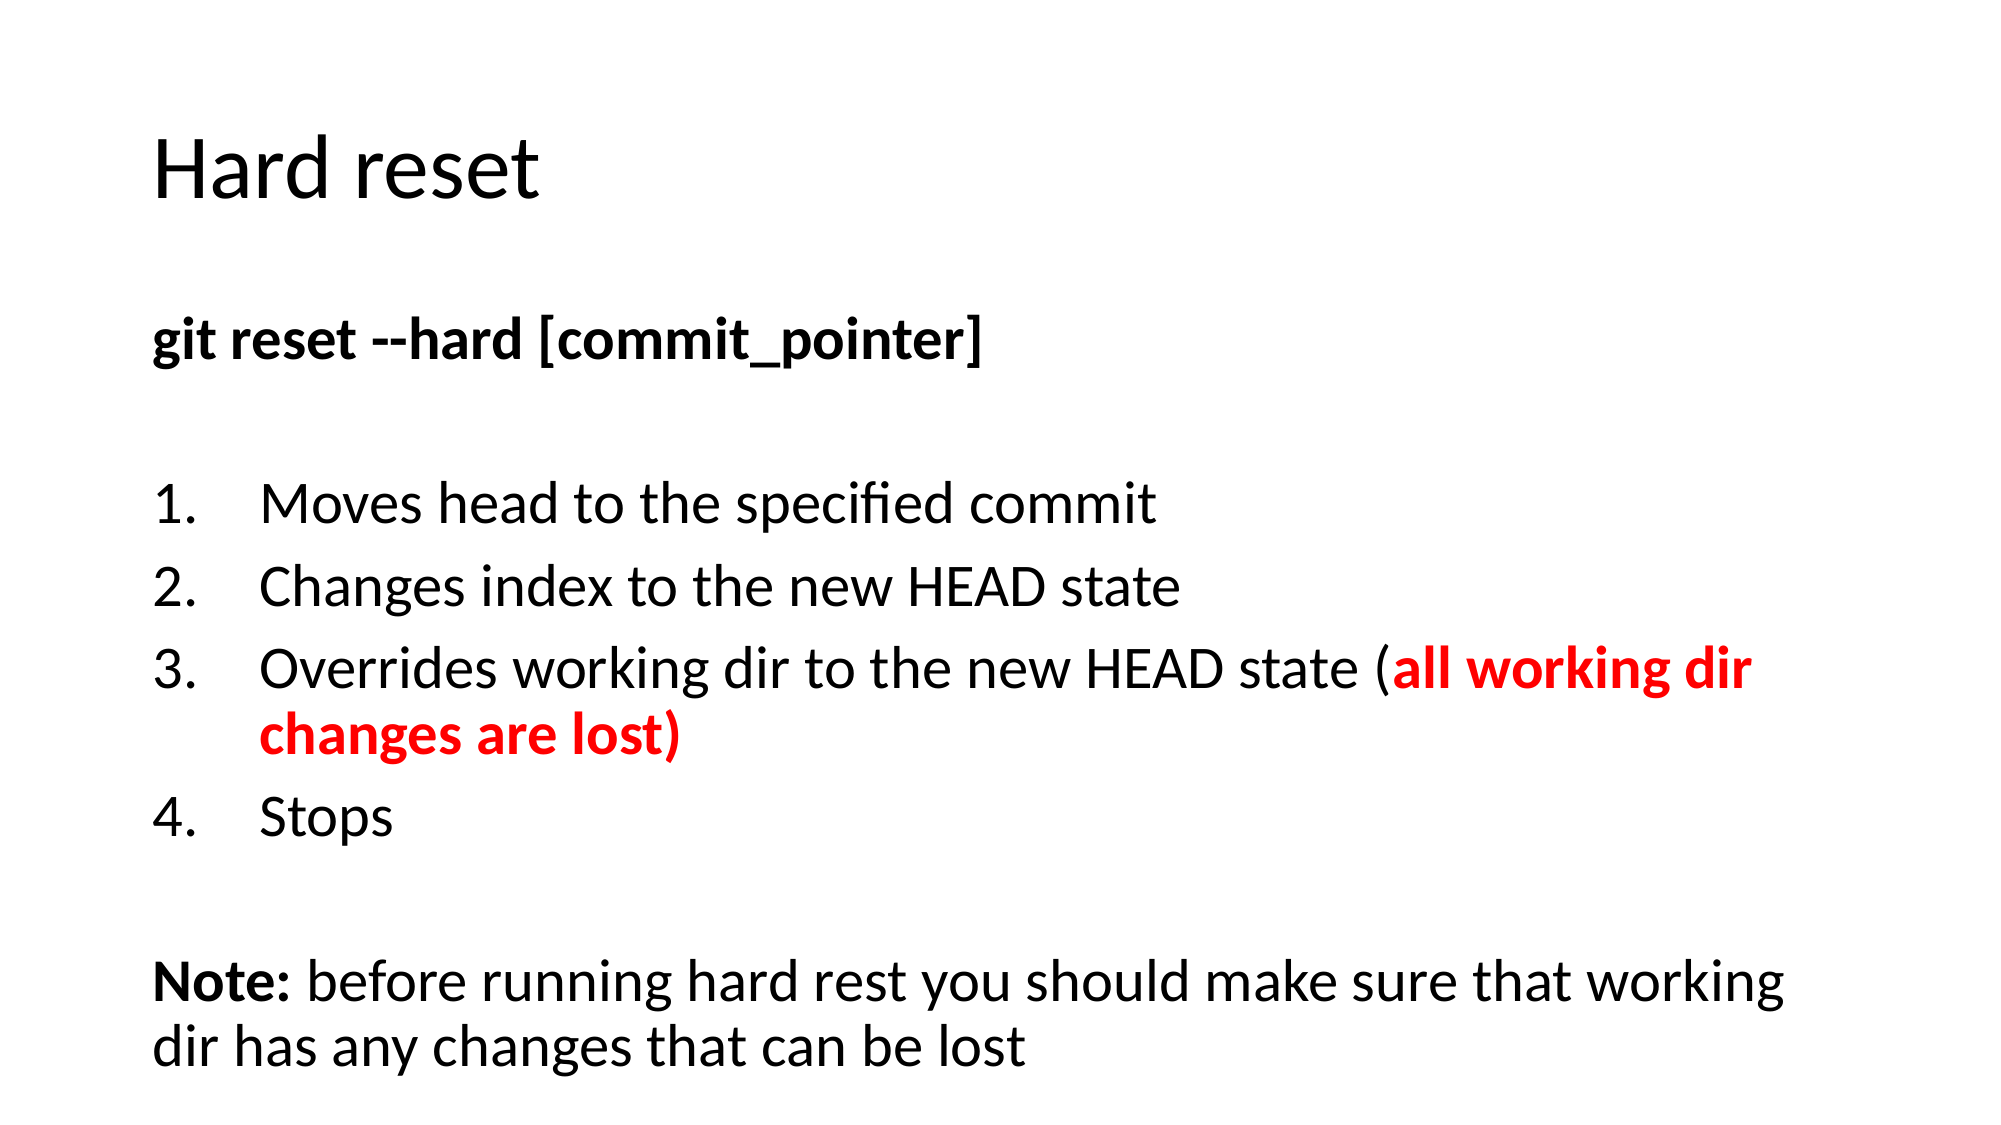

# Hard reset
git reset --hard [commit_pointer]

Moves head to the specified commit
Changes index to the new HEAD state
Overrides working dir to the new HEAD state (all working dir changes are lost)
Stops

Note: before running hard rest you should make sure that working dir has any changes that can be lost